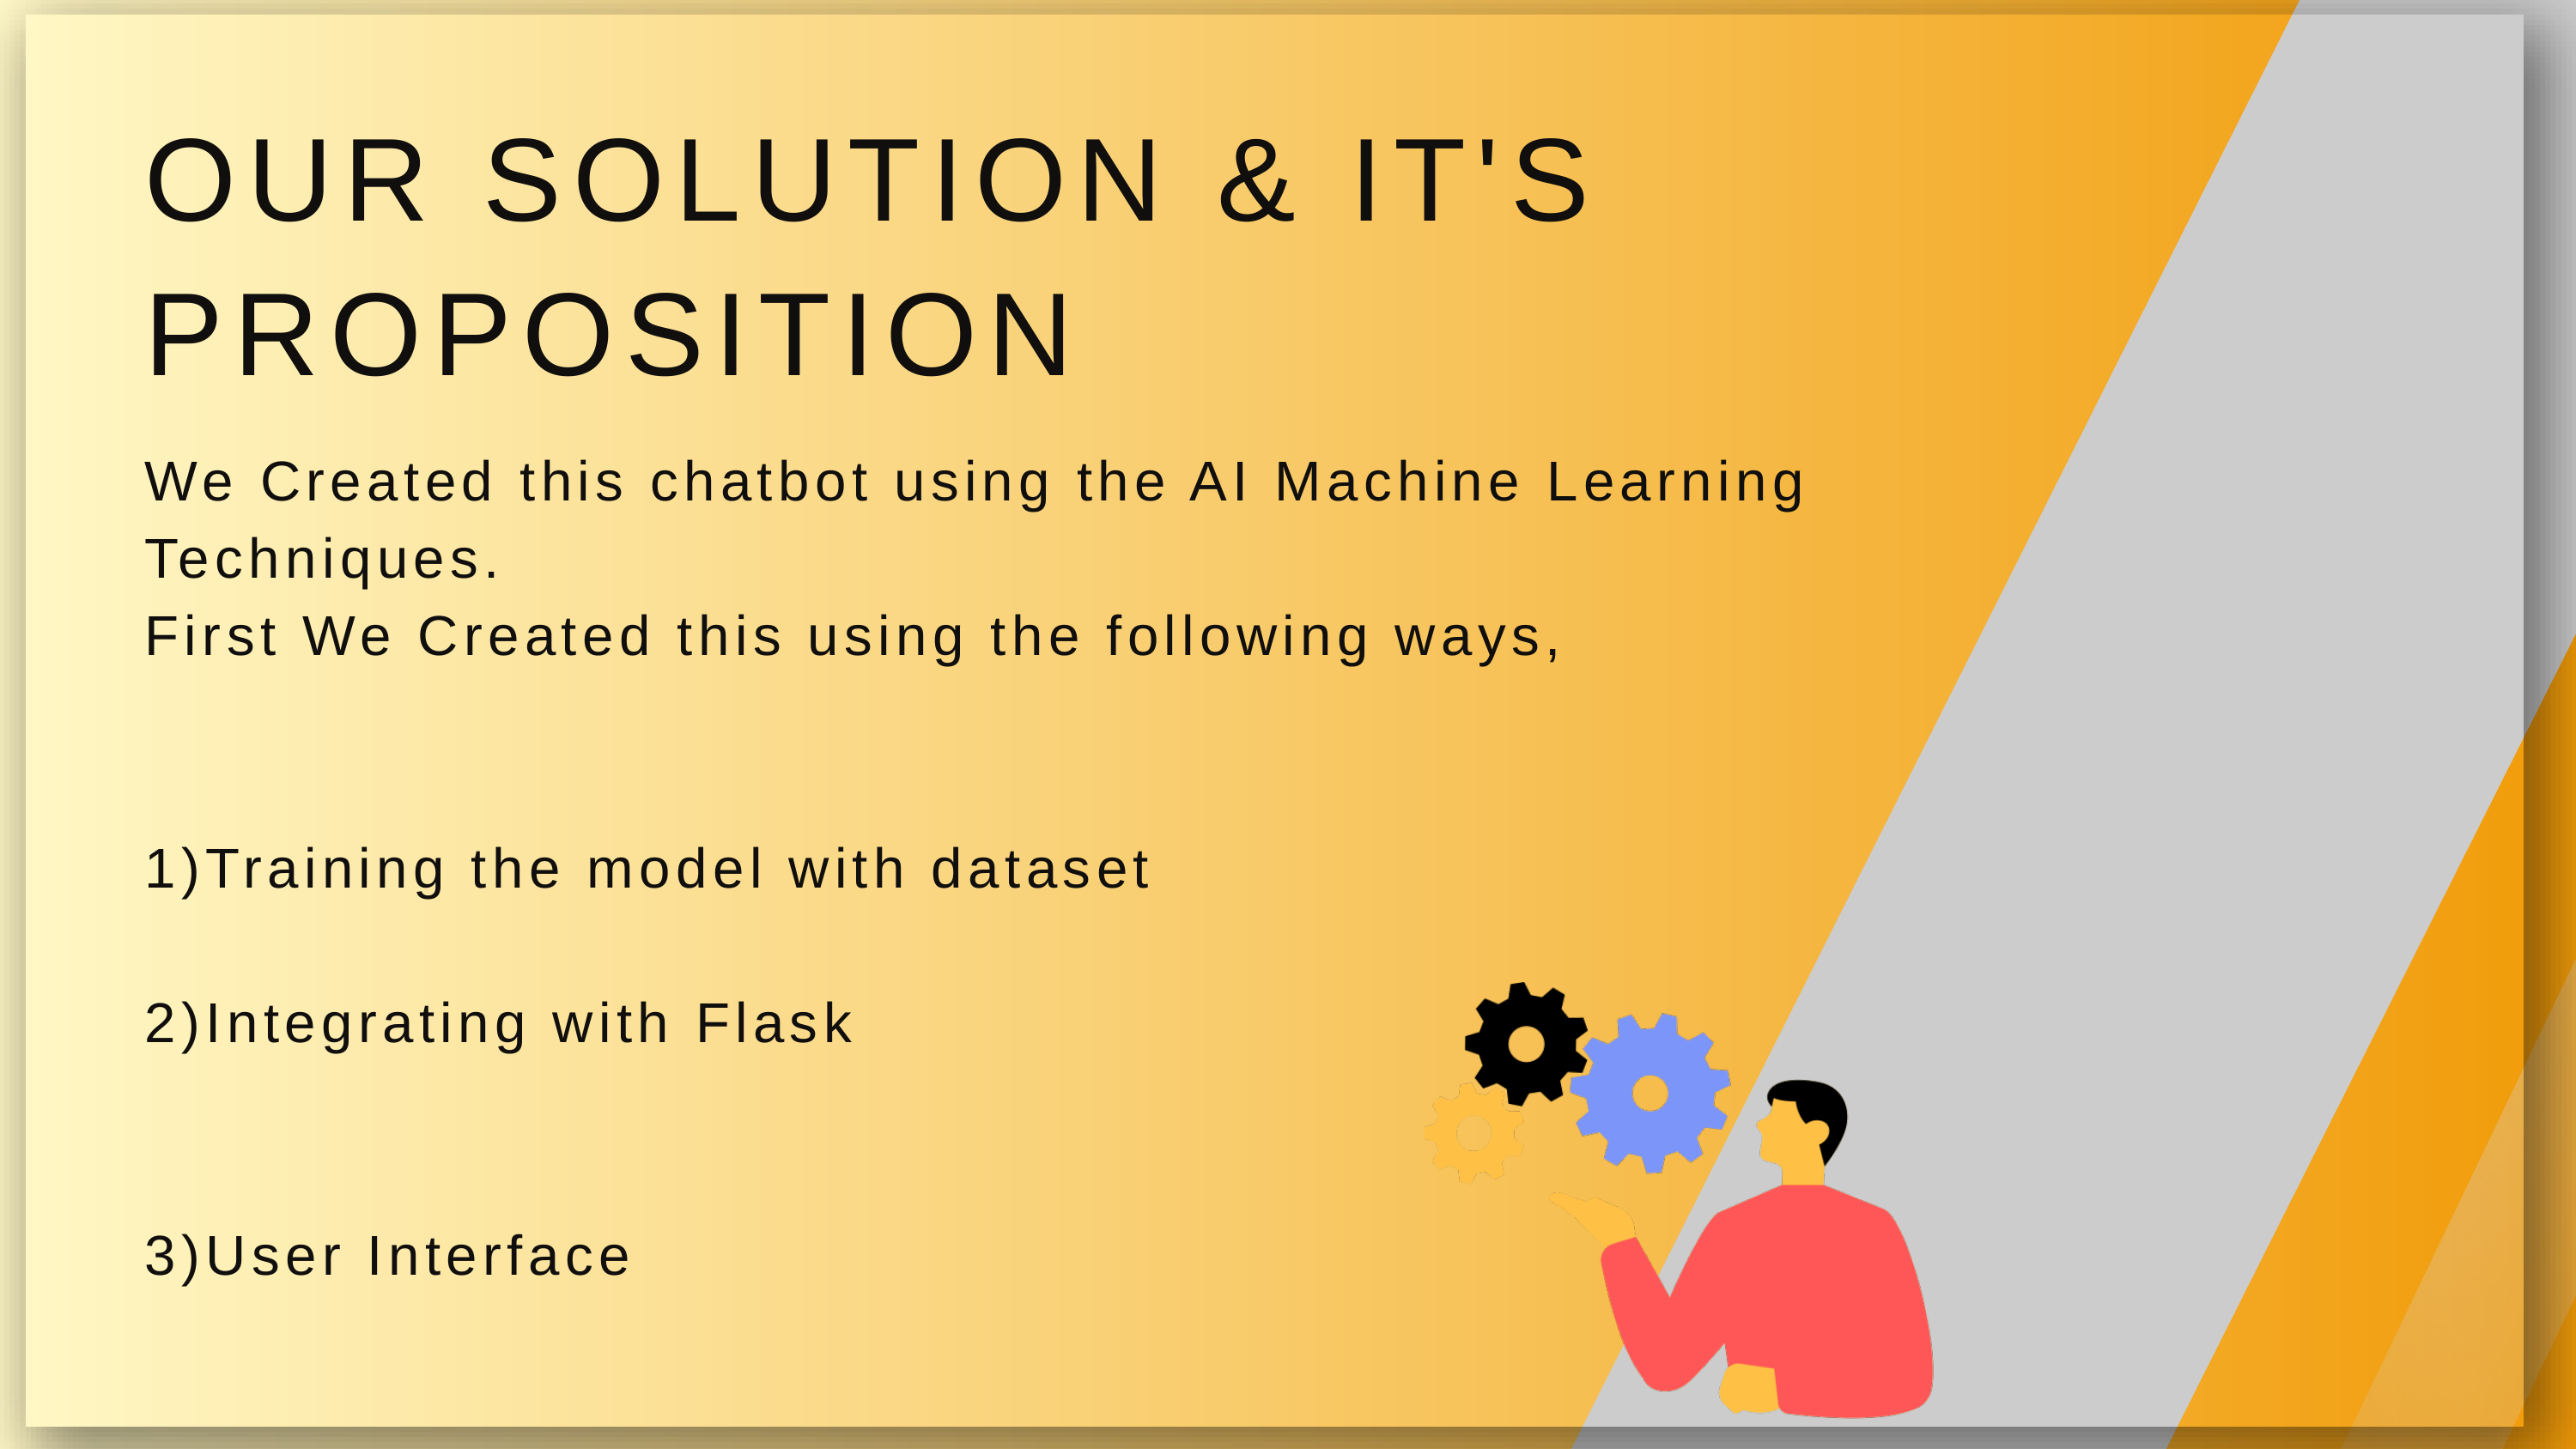

OUR SOLUTION & IT'S PROPOSITION
We Created this chatbot using the AI Machine Learning Techniques.
First We Created this using the following ways,

1)Training the model with dataset

2)Integrating with Flask

3)User Interface